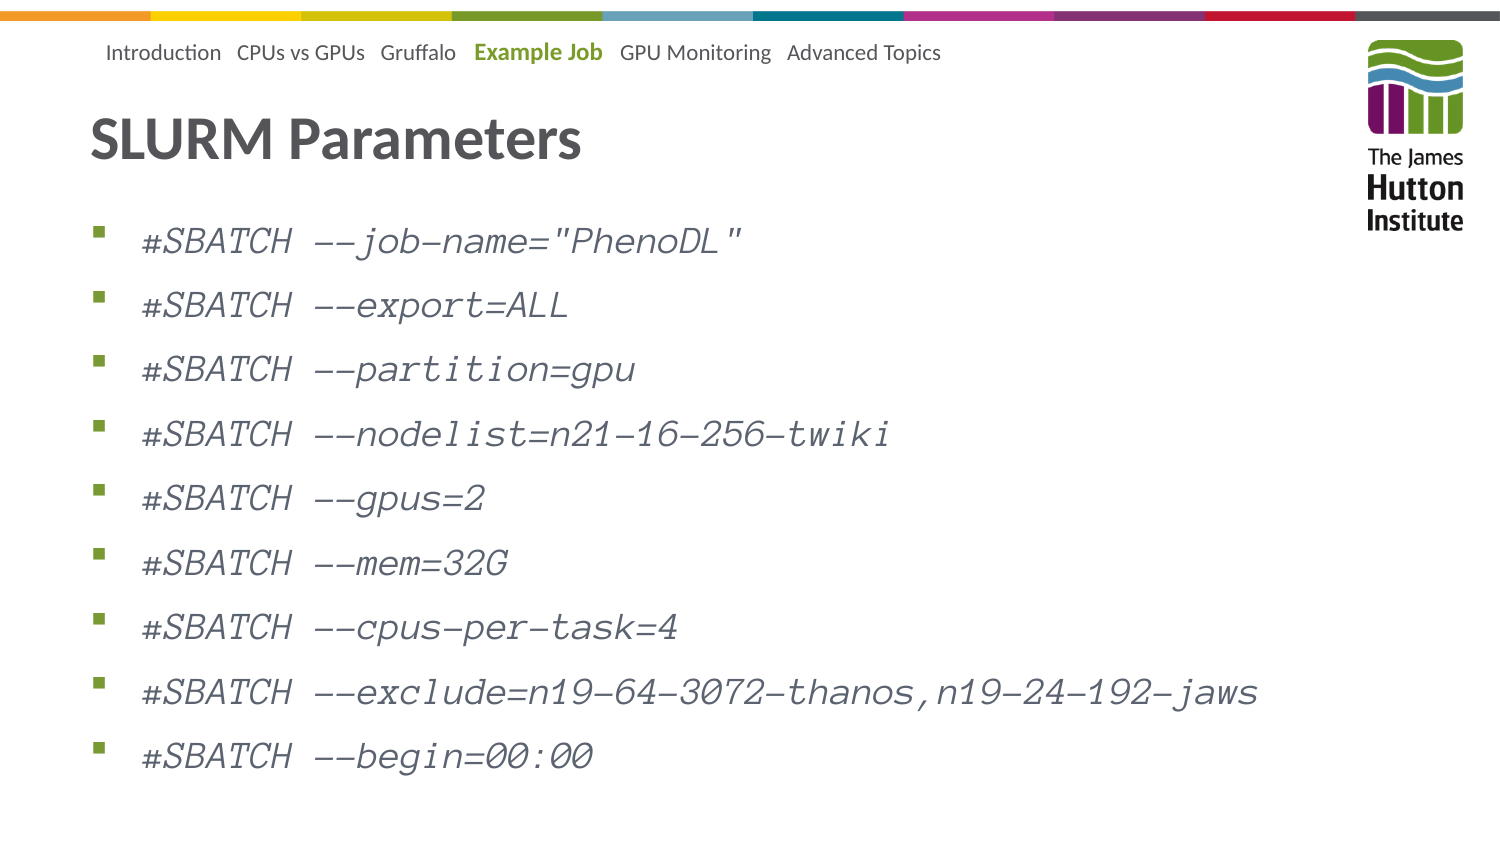

Introduction   CPUs vs GPUs   Gruffalo   Example Job   GPU Monitoring   Advanced Topics
# SLURM Parameters
#SBATCH --job-name="PhenoDL"
#SBATCH --export=ALL
#SBATCH --partition=gpu
#SBATCH --nodelist=n21-16-256-twiki
#SBATCH --gpus=2
#SBATCH --mem=32G
#SBATCH --cpus-per-task=4
#SBATCH --exclude=n19-64-3072-thanos,n19-24-192-jaws
#SBATCH --begin=00:00